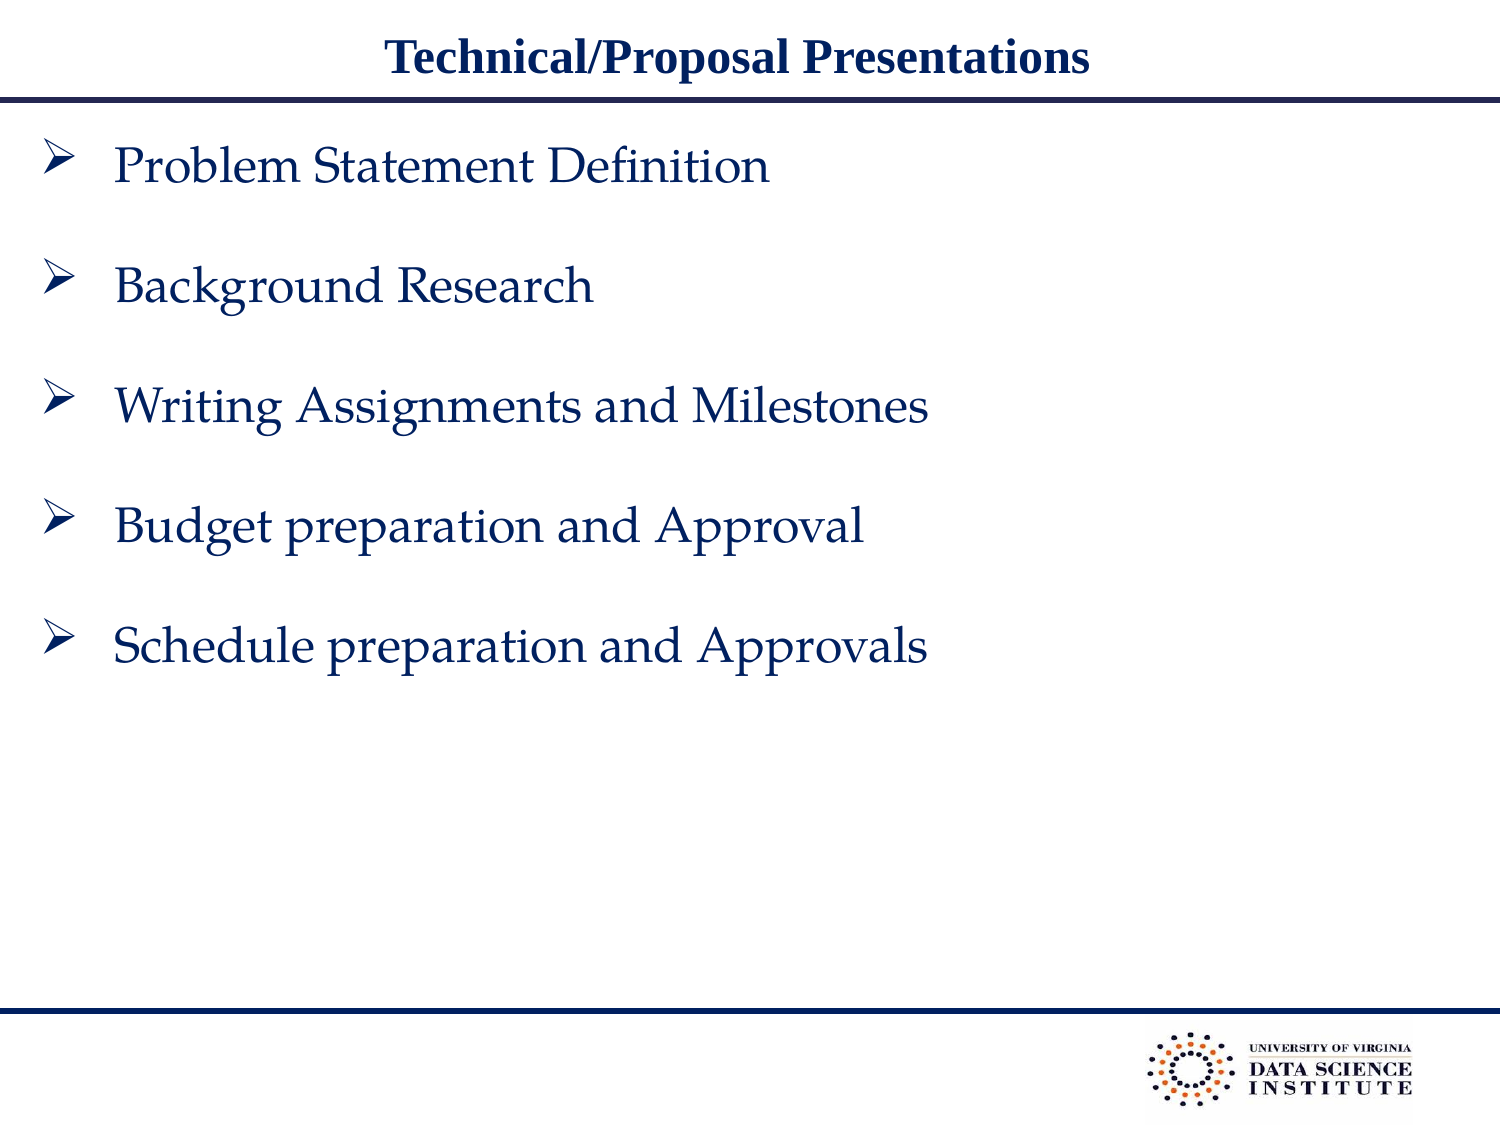

# Technical/Proposal Presentations
Problem Statement Definition

Background Research

Writing Assignments and Milestones

Budget preparation and Approval

Schedule preparation and Approvals